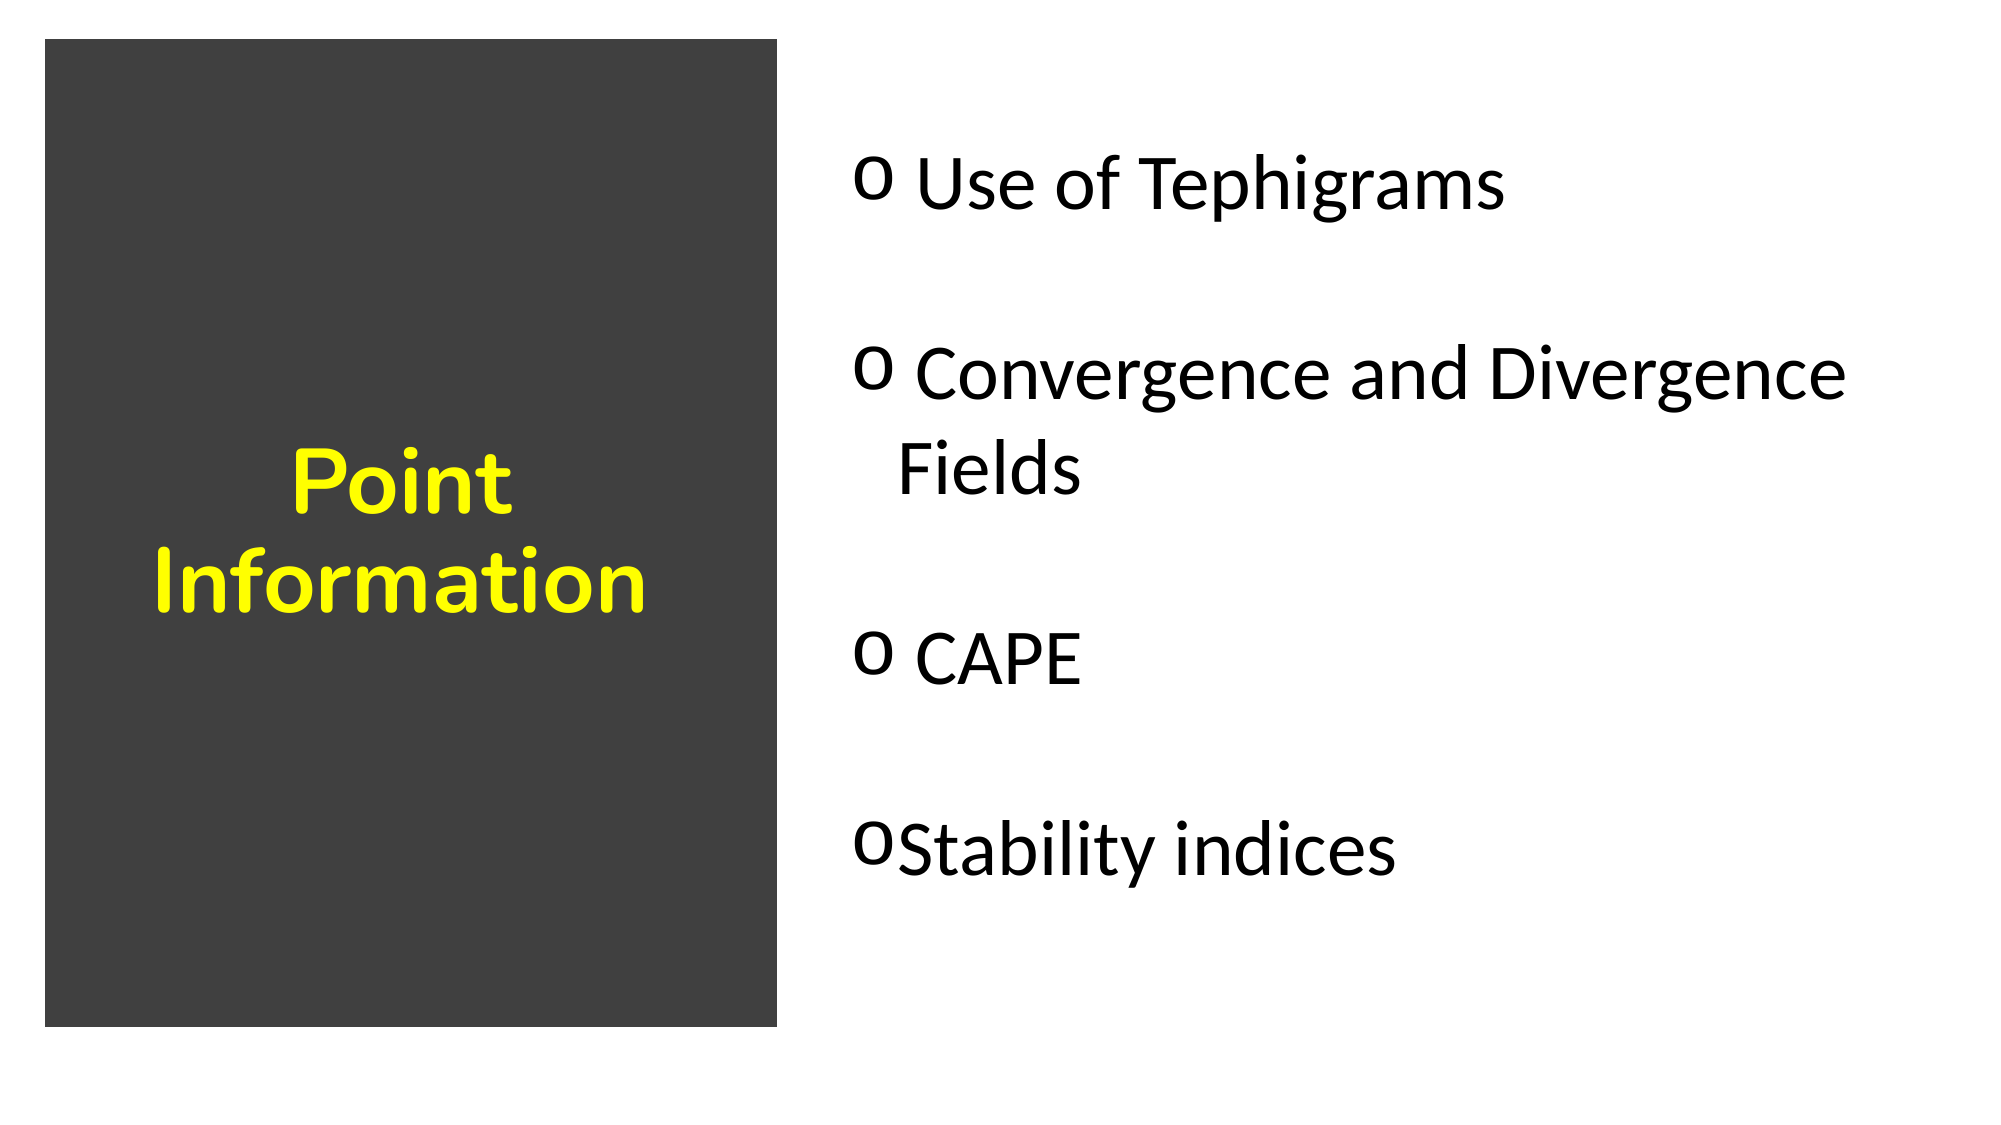

# Point Information
 Use of Tephigrams

 Convergence and Divergence Fields

 CAPE

Stability indices